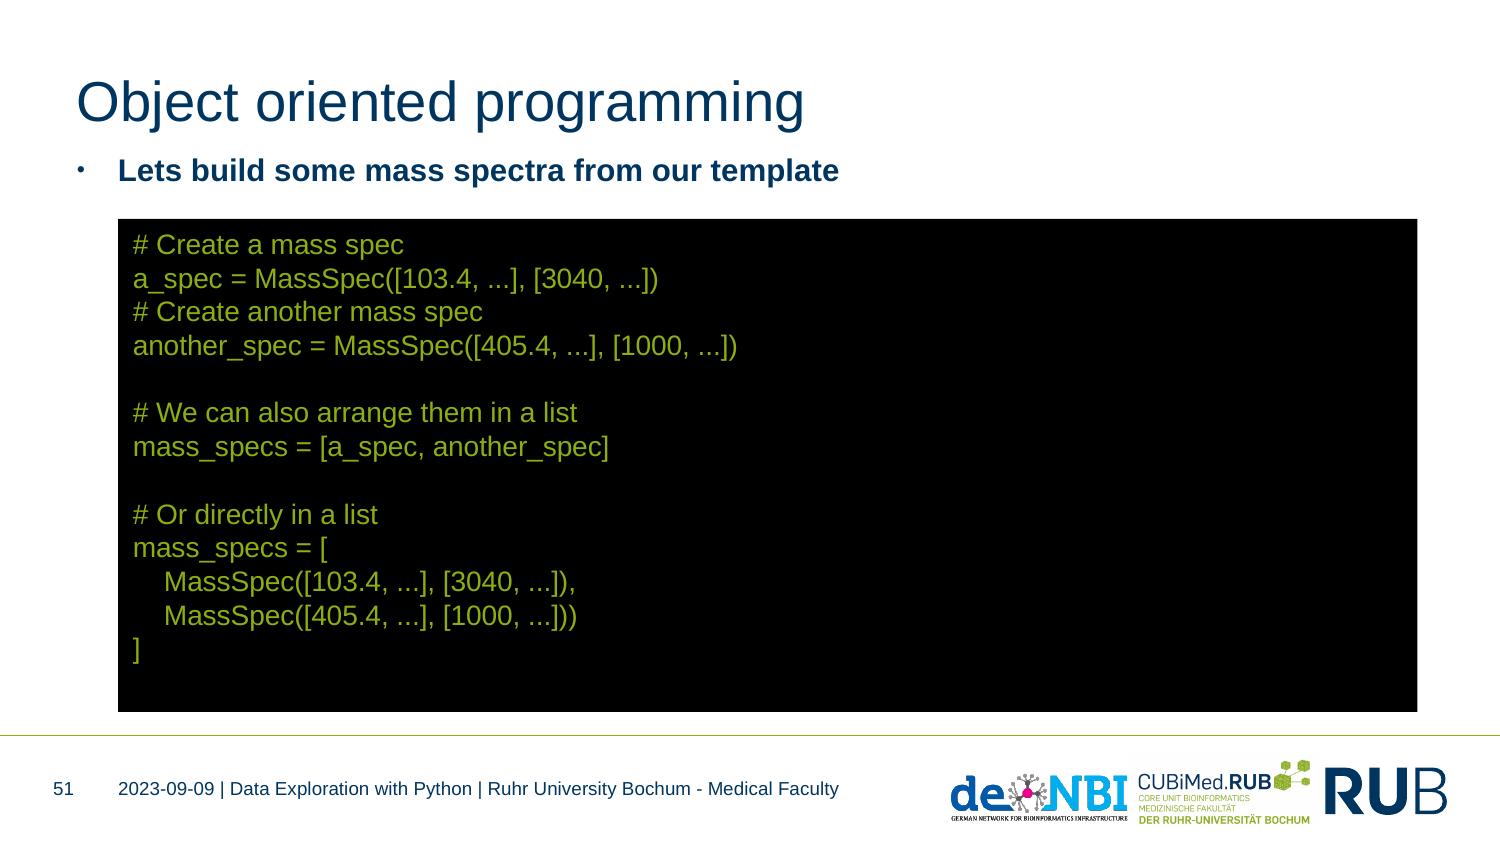

# Object oriented programming
Lets build some mass spectra from our template
# Create a mass spec
a_spec = MassSpec([103.4, ...], [3040, ...])
# Create another mass spec
another_spec = MassSpec([405.4, ...], [1000, ...])

# We can also arrange them in a list
mass_specs = [a_spec, another_spec]

# Or directly in a list
mass_specs = [
    MassSpec([103.4, ...], [3040, ...]),
    MassSpec([405.4, ...], [1000, ...]))
]

51
2023-09-09 | Data Exploration with Python | Ruhr University Bochum - Medical Faculty